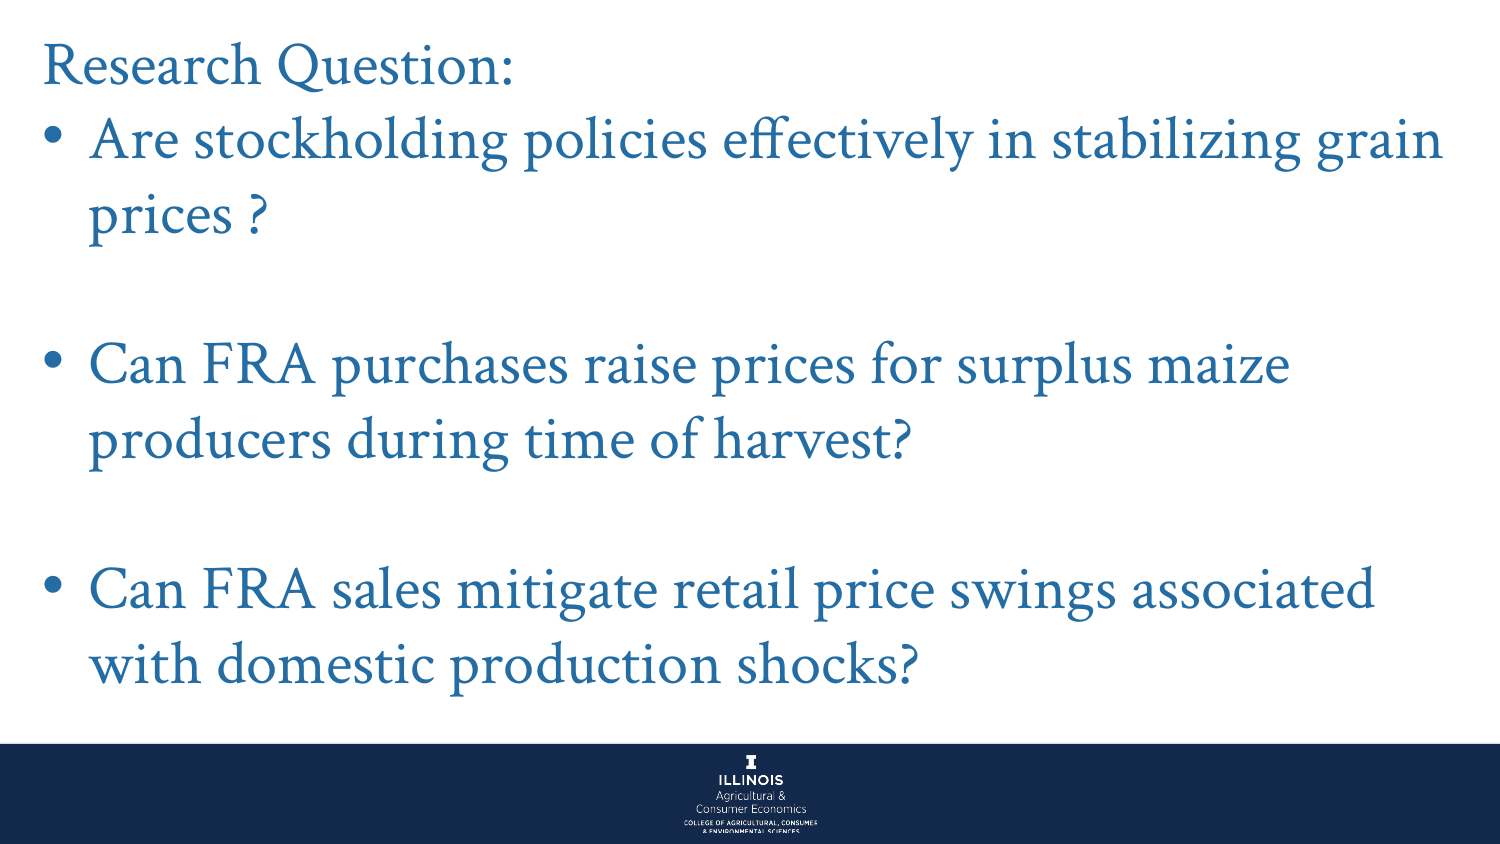

Research Question:
Are stockholding policies effectively in stabilizing grain prices ?

Can FRA purchases raise prices for surplus maize producers during time of harvest?

Can FRA sales mitigate retail price swings associated with domestic production shocks?